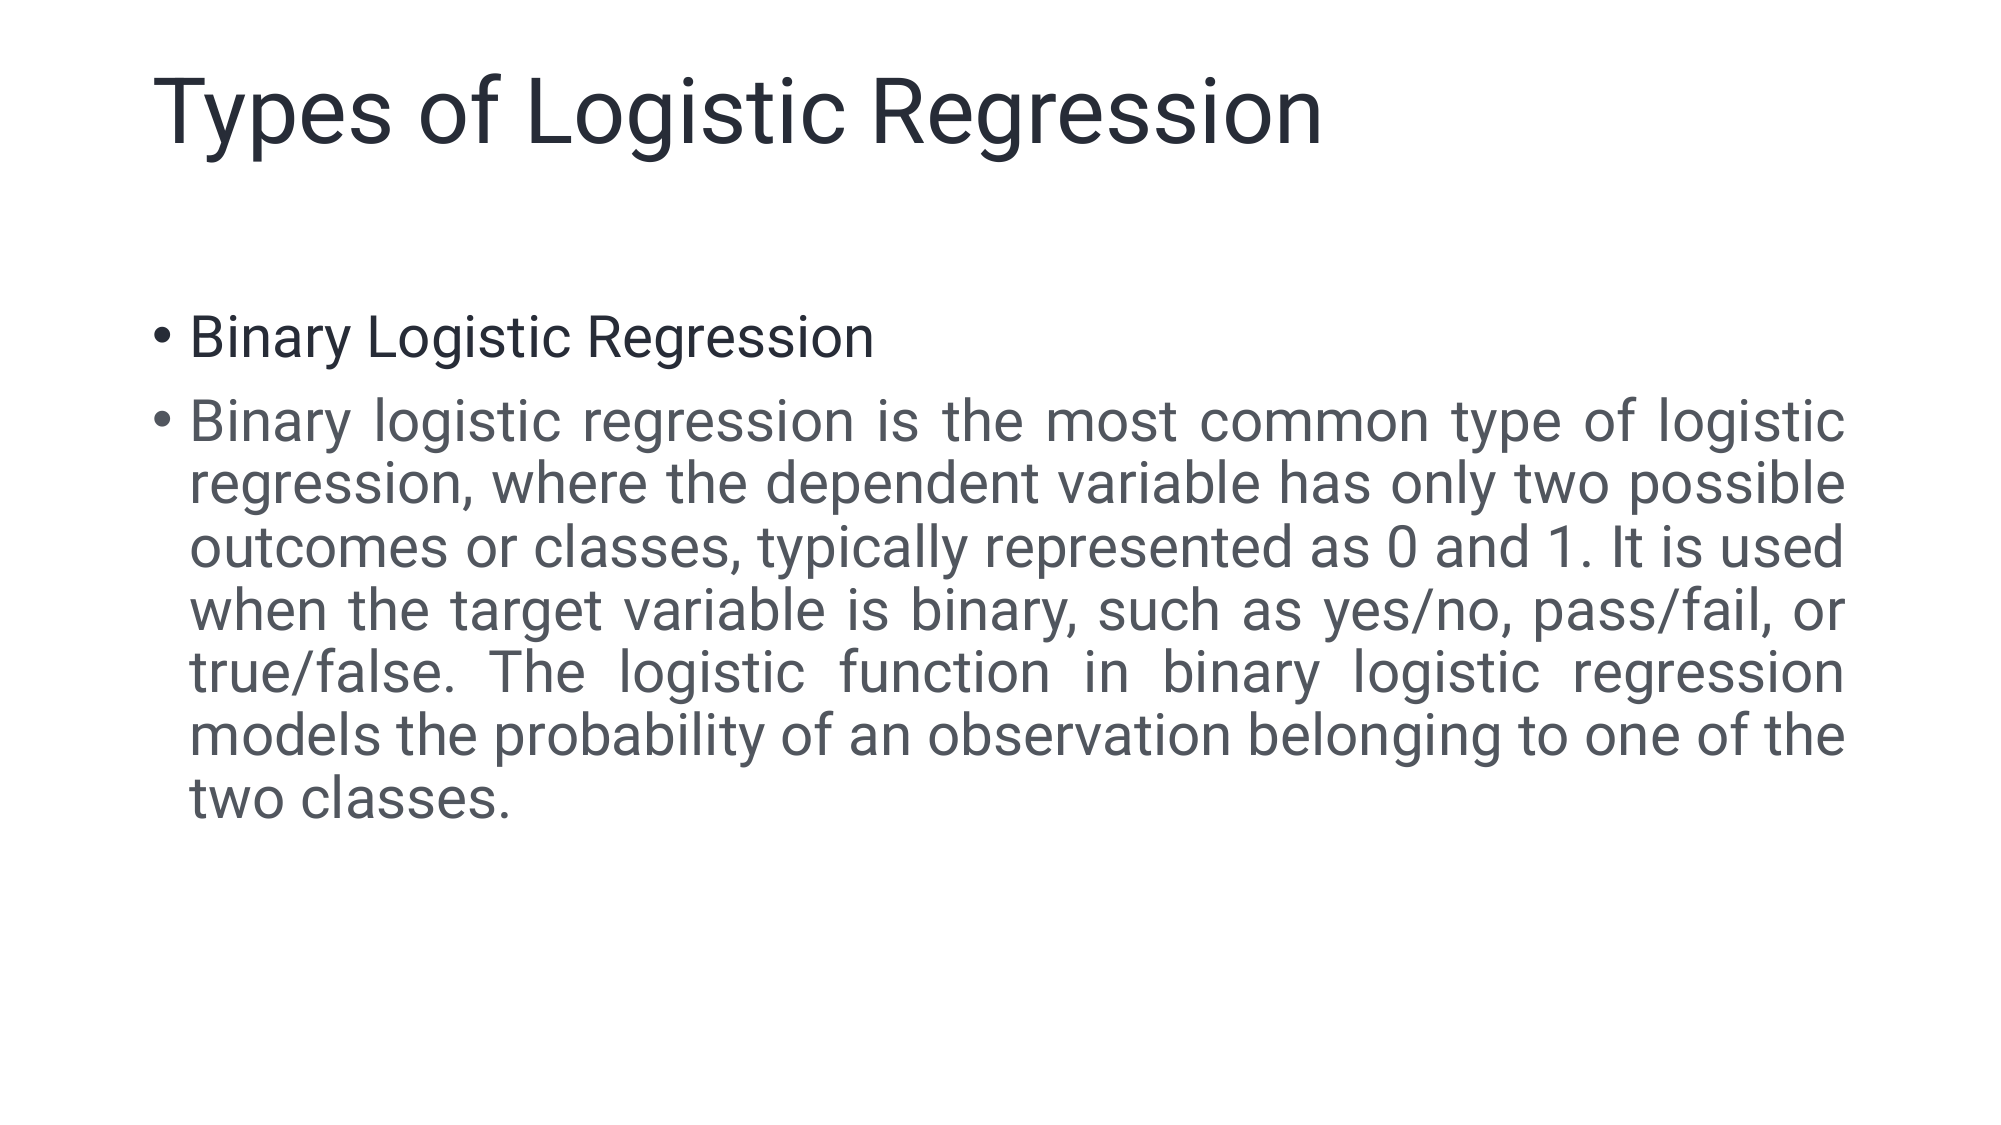

# Types of Logistic Regression
Binary Logistic Regression
Binary logistic regression is the most common type of logistic regression, where the dependent variable has only two possible outcomes or classes, typically represented as 0 and 1. It is used when the target variable is binary, such as yes/no, pass/fail, or true/false. The logistic function in binary logistic regression models the probability of an observation belonging to one of the two classes.